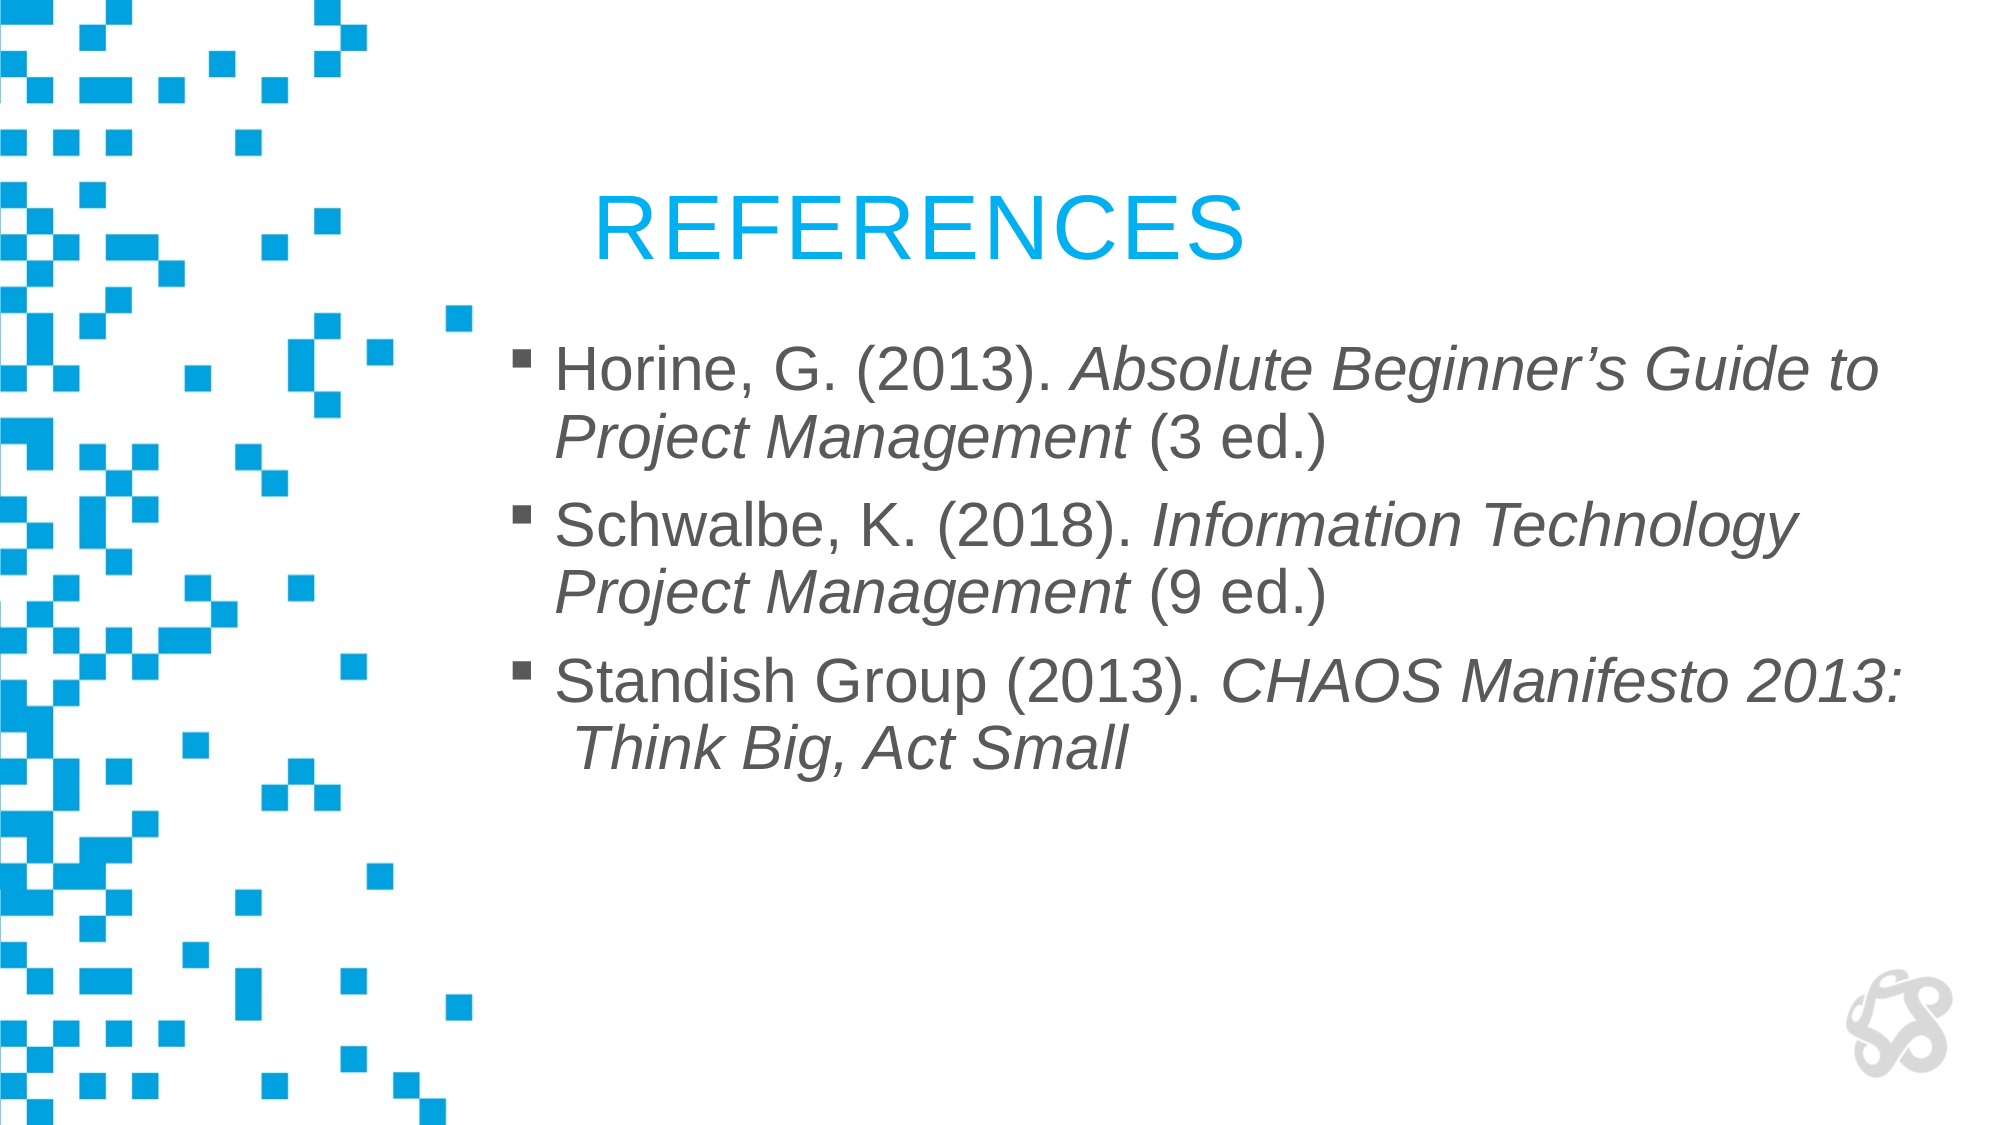

# References
Horine, G. (2013). Absolute Beginner’s Guide to Project Management (3 ed.)
Schwalbe, K. (2018). Information Technology Project Management (9 ed.)
Standish Group (2013). CHAOS Manifesto 2013:  Think Big, Act Small